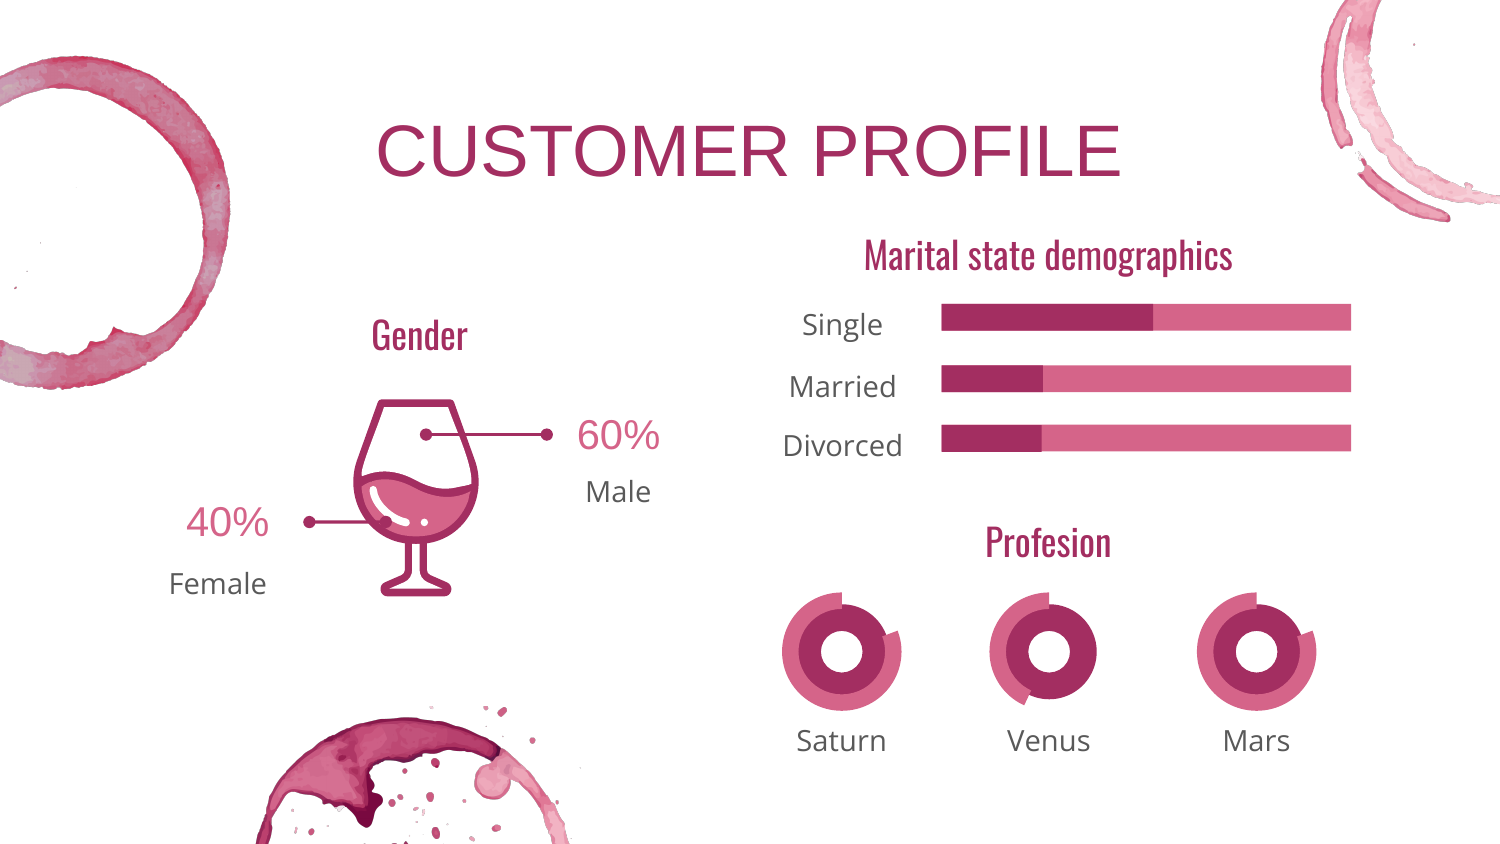

# CUSTOMER PROFILE
Marital state demographics
Single
Gender

Married

60%

Divorced

Male
40%
Profesion
Female

Saturn
Venus
Mars